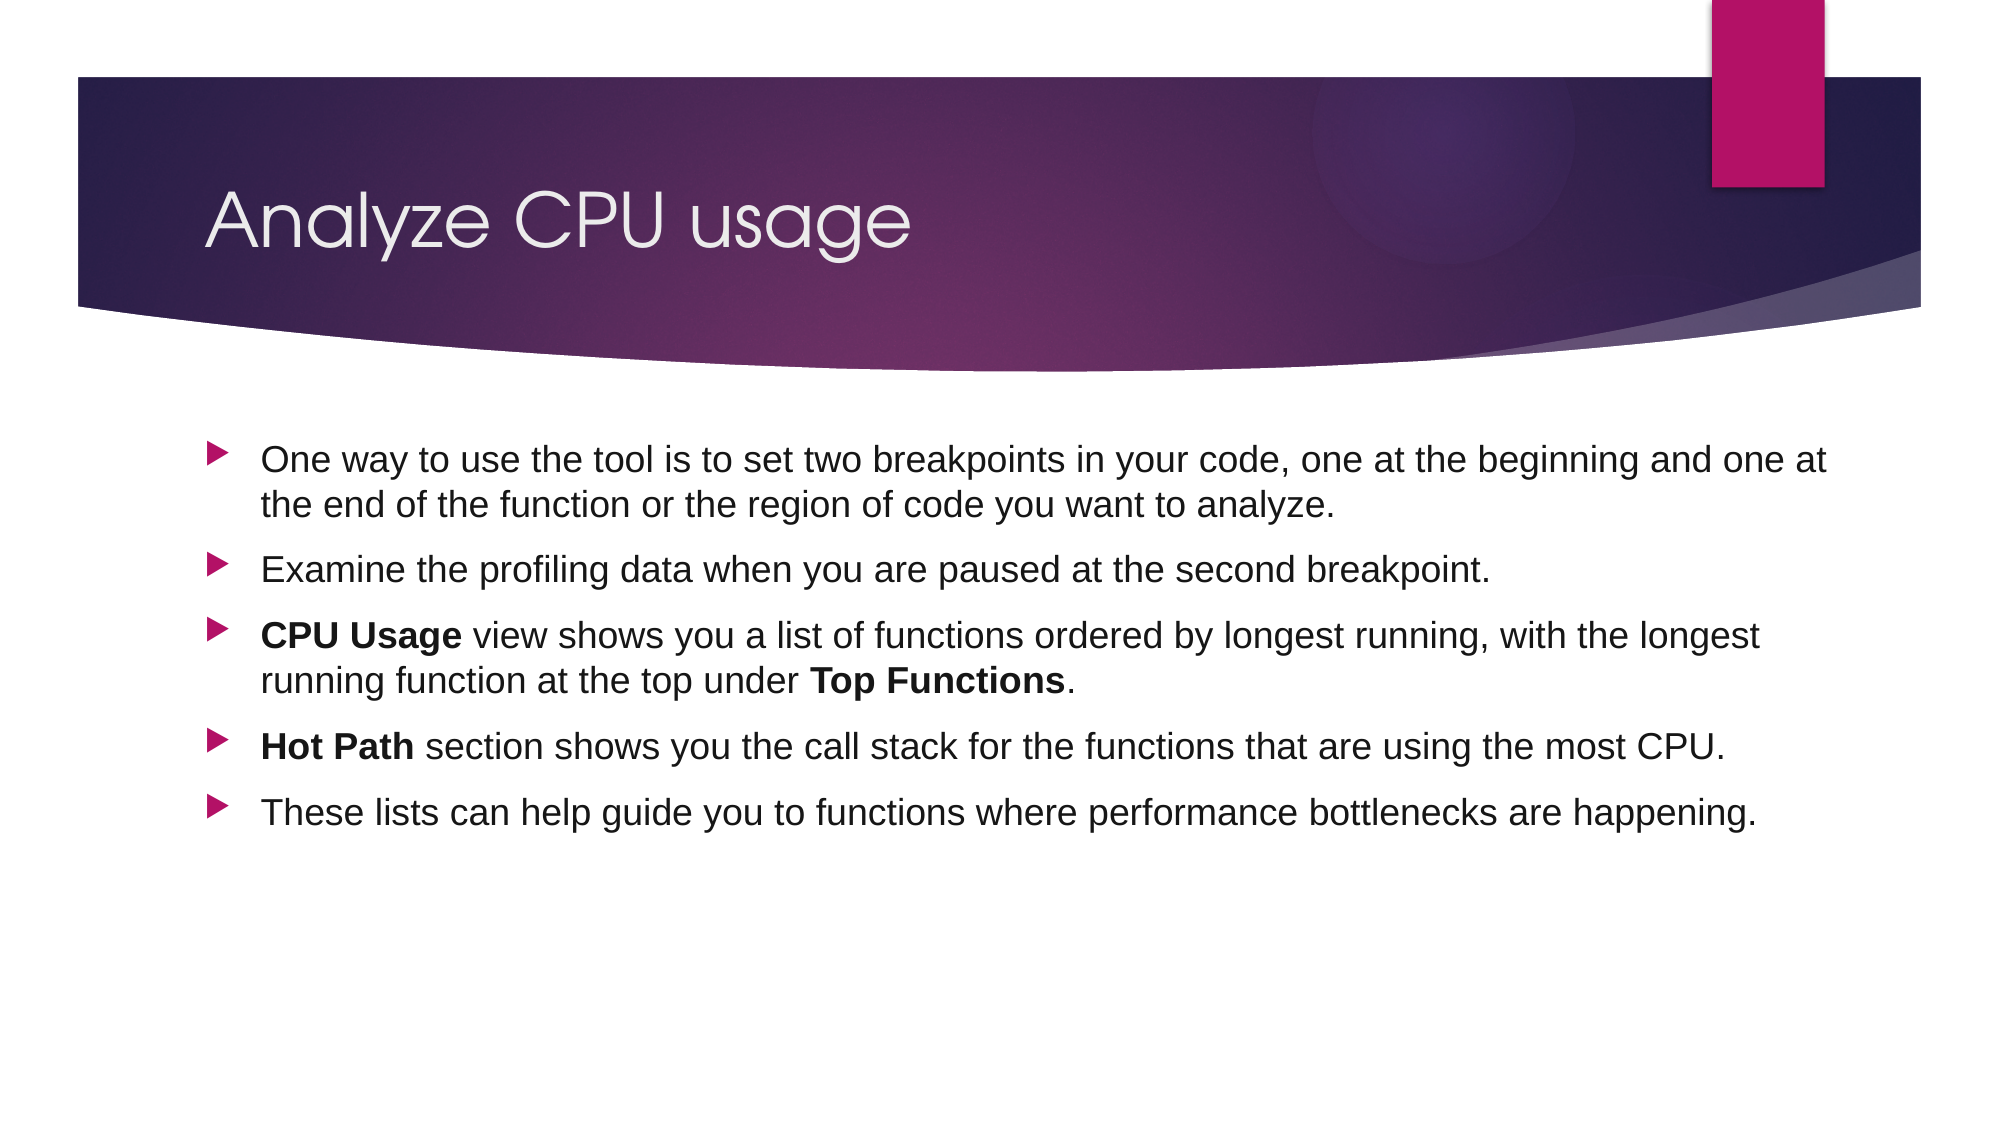

# Analyze CPU usage
One way to use the tool is to set two breakpoints in your code, one at the beginning and one at the end of the function or the region of code you want to analyze.
Examine the profiling data when you are paused at the second breakpoint.
CPU Usage view shows you a list of functions ordered by longest running, with the longest running function at the top under Top Functions.
Hot Path section shows you the call stack for the functions that are using the most CPU.
These lists can help guide you to functions where performance bottlenecks are happening.